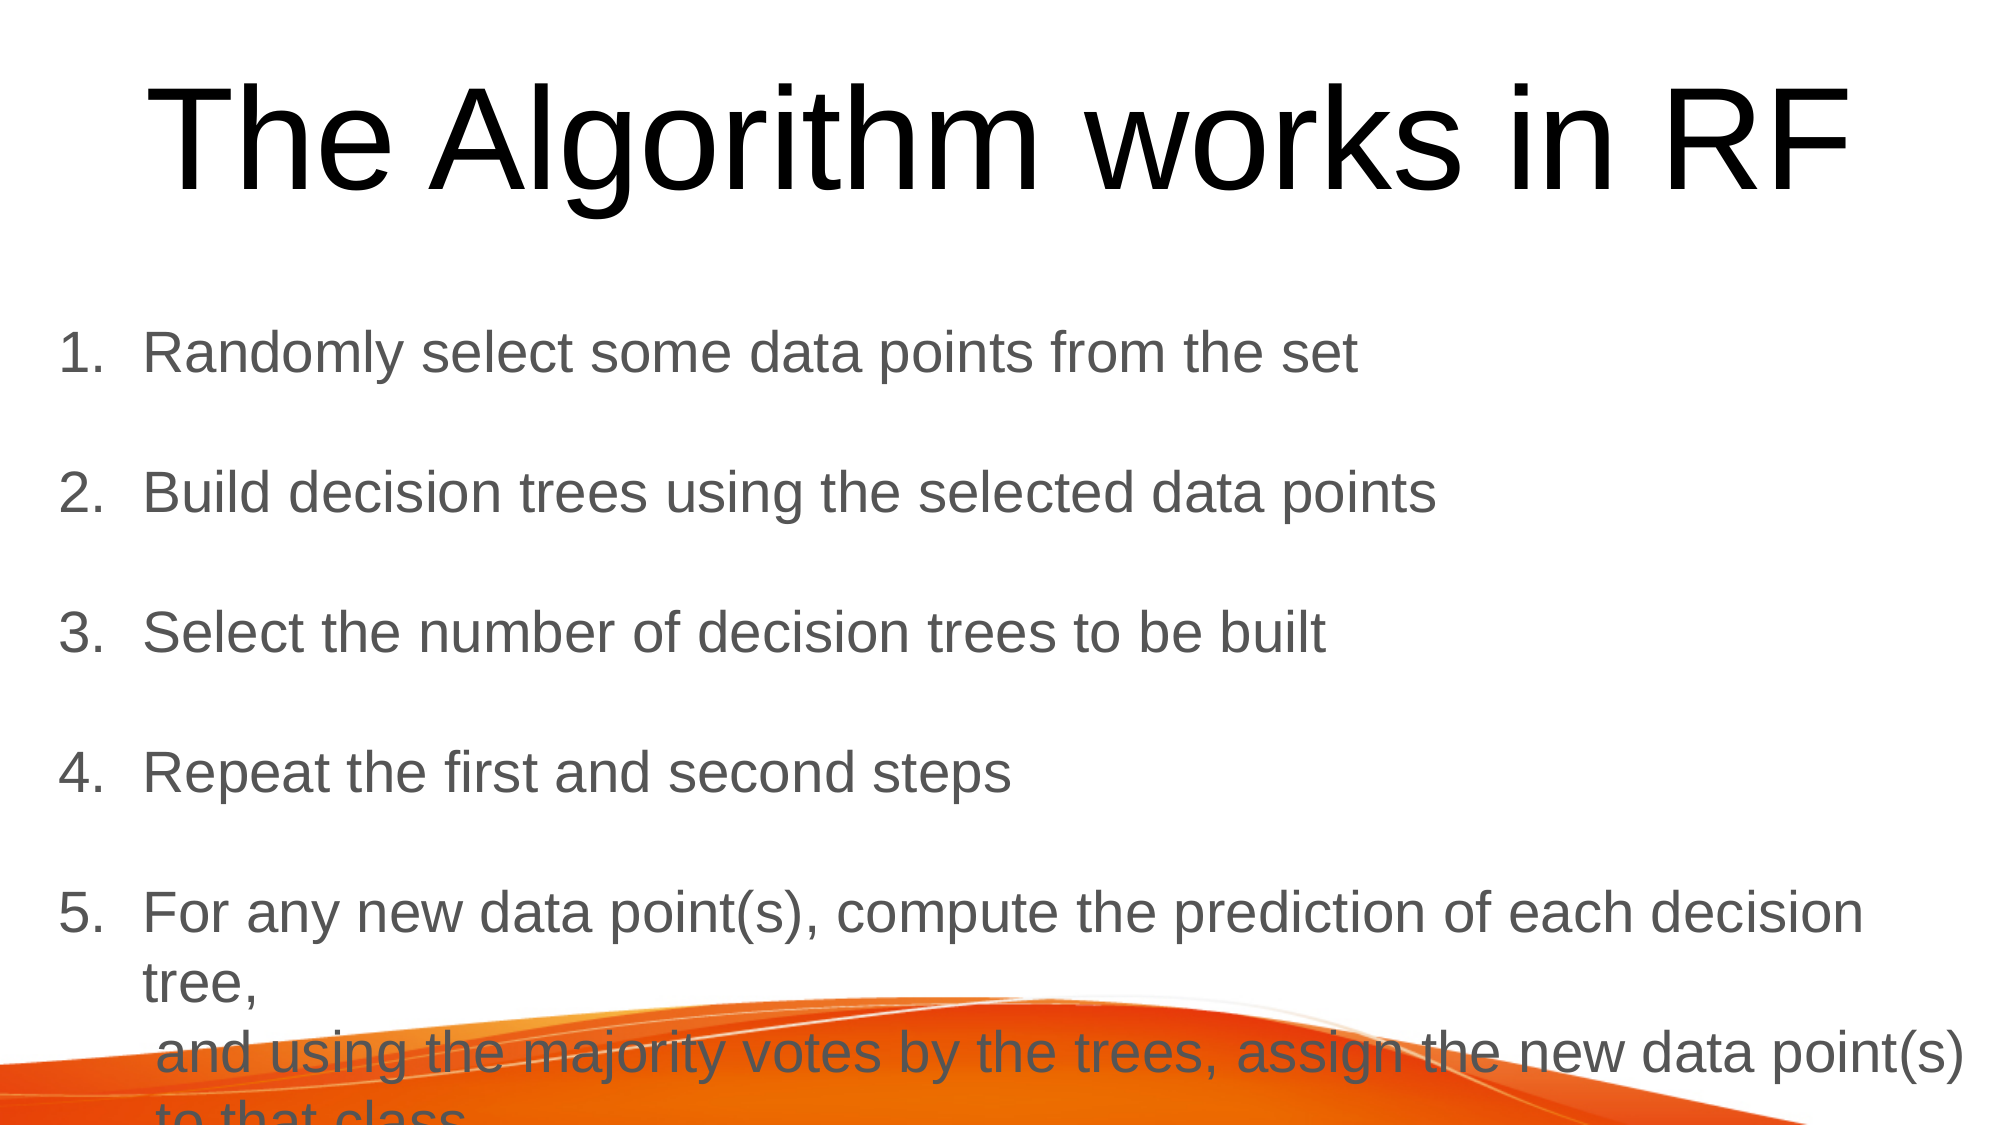

# The Algorithm works in RF
Randomly select some data points from the set

Build decision trees using the selected data points

Select the number of decision trees to be built

Repeat the first and second steps

For any new data point(s), compute the prediction of each decision tree,
      and using the majority votes by the trees, assign the new data point(s)
      to that class.